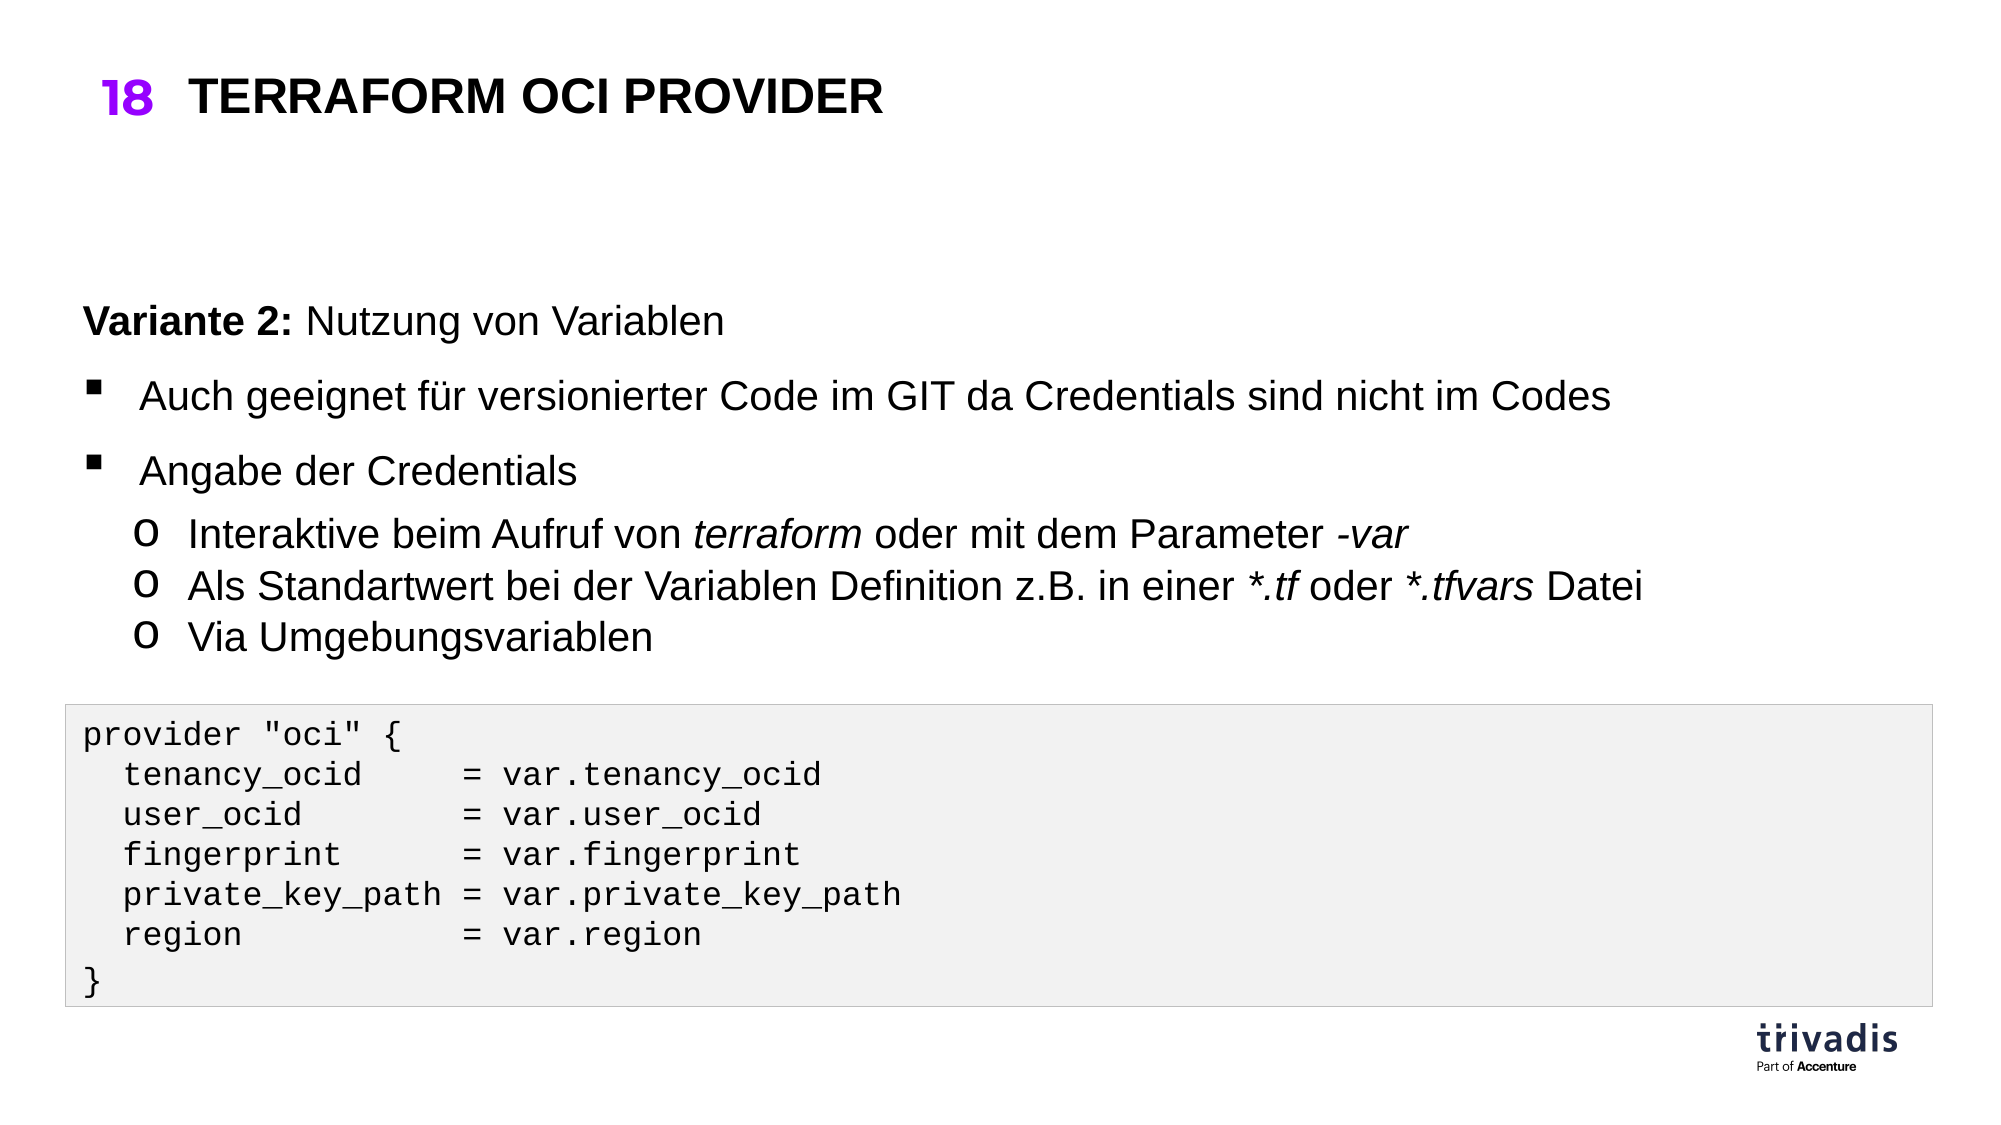

# TERRAFORM OCI Provider
Variante 2: Nutzung von Variablen
Auch geeignet für versionierter Code im GIT da Credentials sind nicht im Codes
Angabe der Credentials
Interaktive beim Aufruf von terraform oder mit dem Parameter -var
Als Standartwert bei der Variablen Definition z.B. in einer *.tf oder *.tfvars Datei
Via Umgebungsvariablen
provider "oci" {
  tenancy_ocid     = var.tenancy_ocid
  user_ocid        = var.user_ocid
  fingerprint      = var.fingerprint
  private_key_path = var.private_key_path
  region           = var.region
}